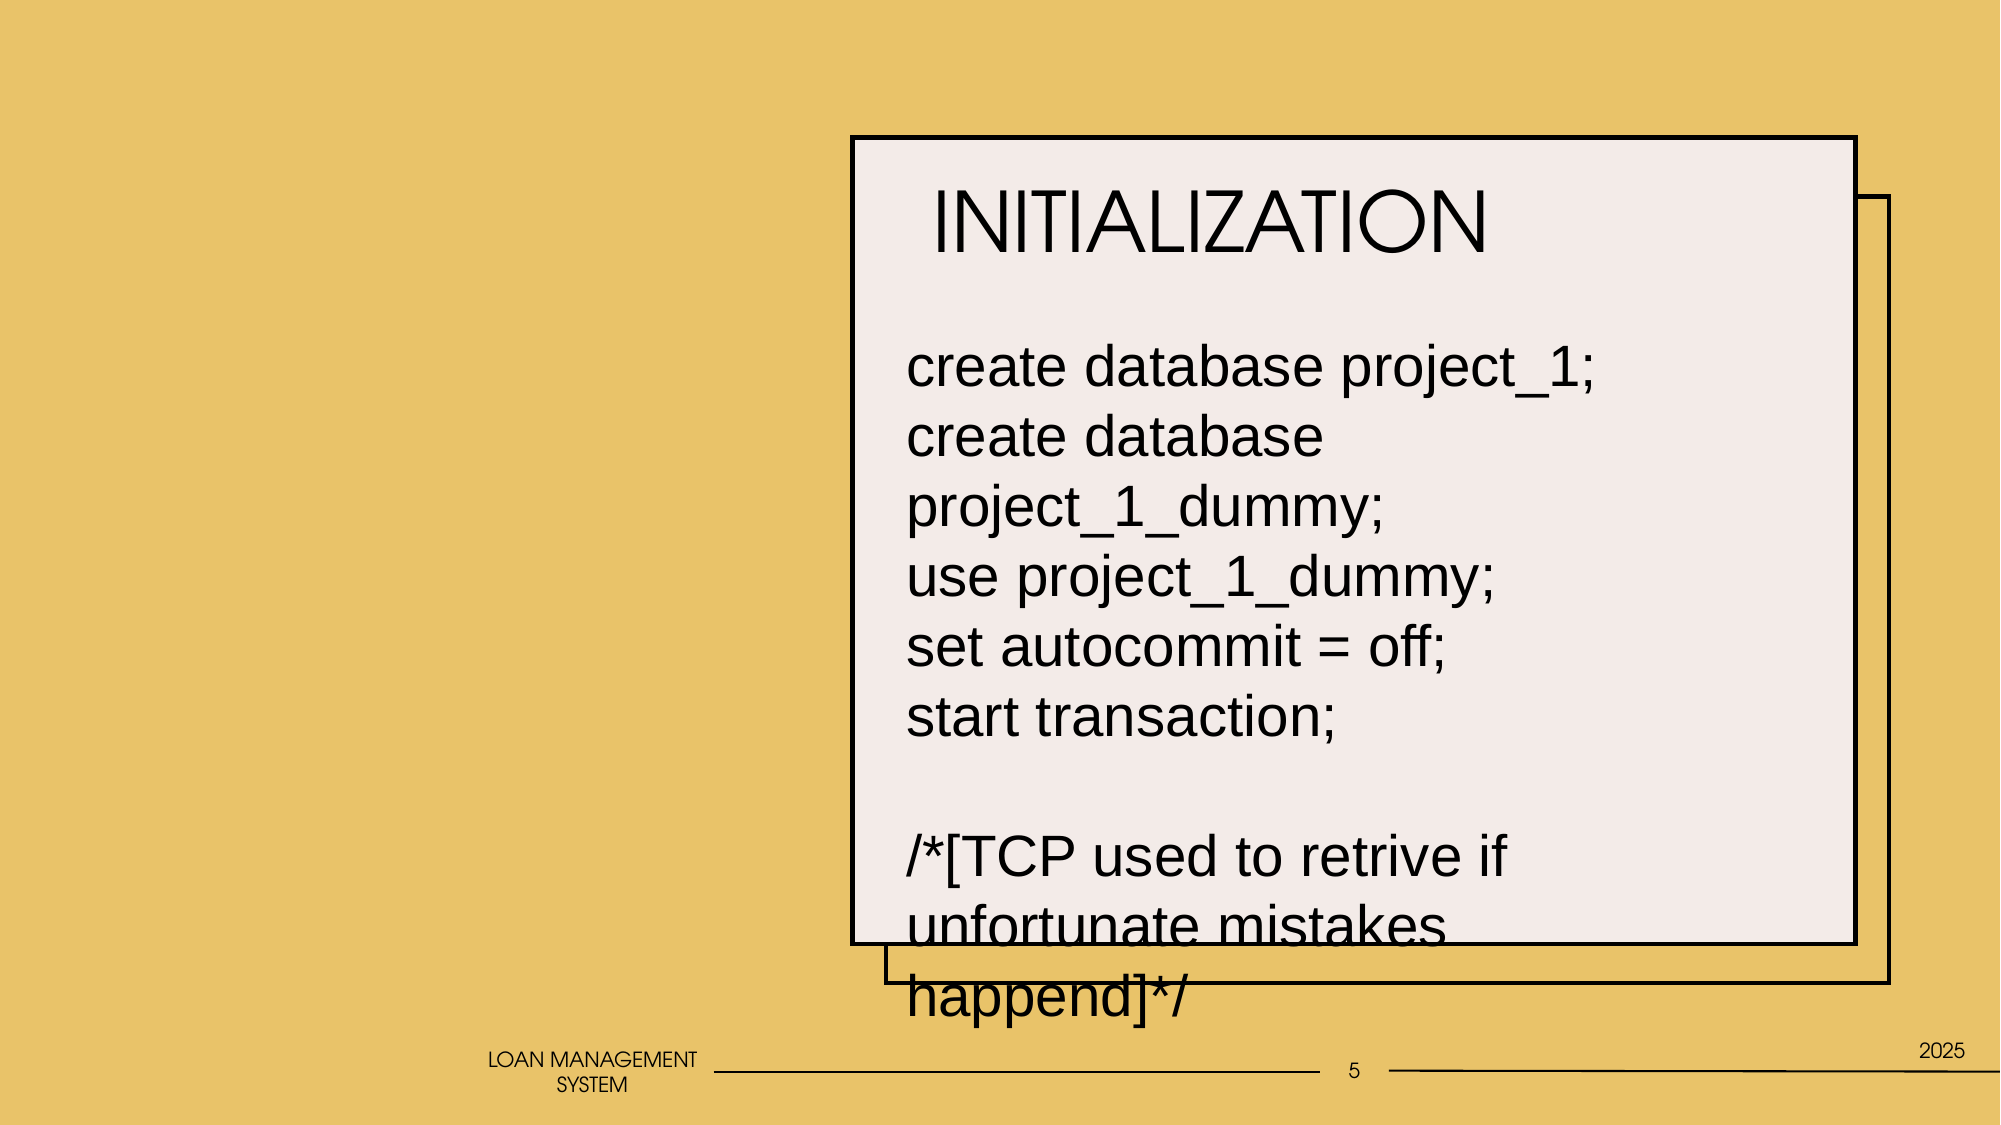

# INITIALIZATION
create database project_1;
create database project_1_dummy;
use project_1_dummy;
set autocommit = off;
start transaction;

/*[TCP used to retrive if unfortunate mistakes happend]*/

2025
5
LOAN MANAGEMENT SYSTEM